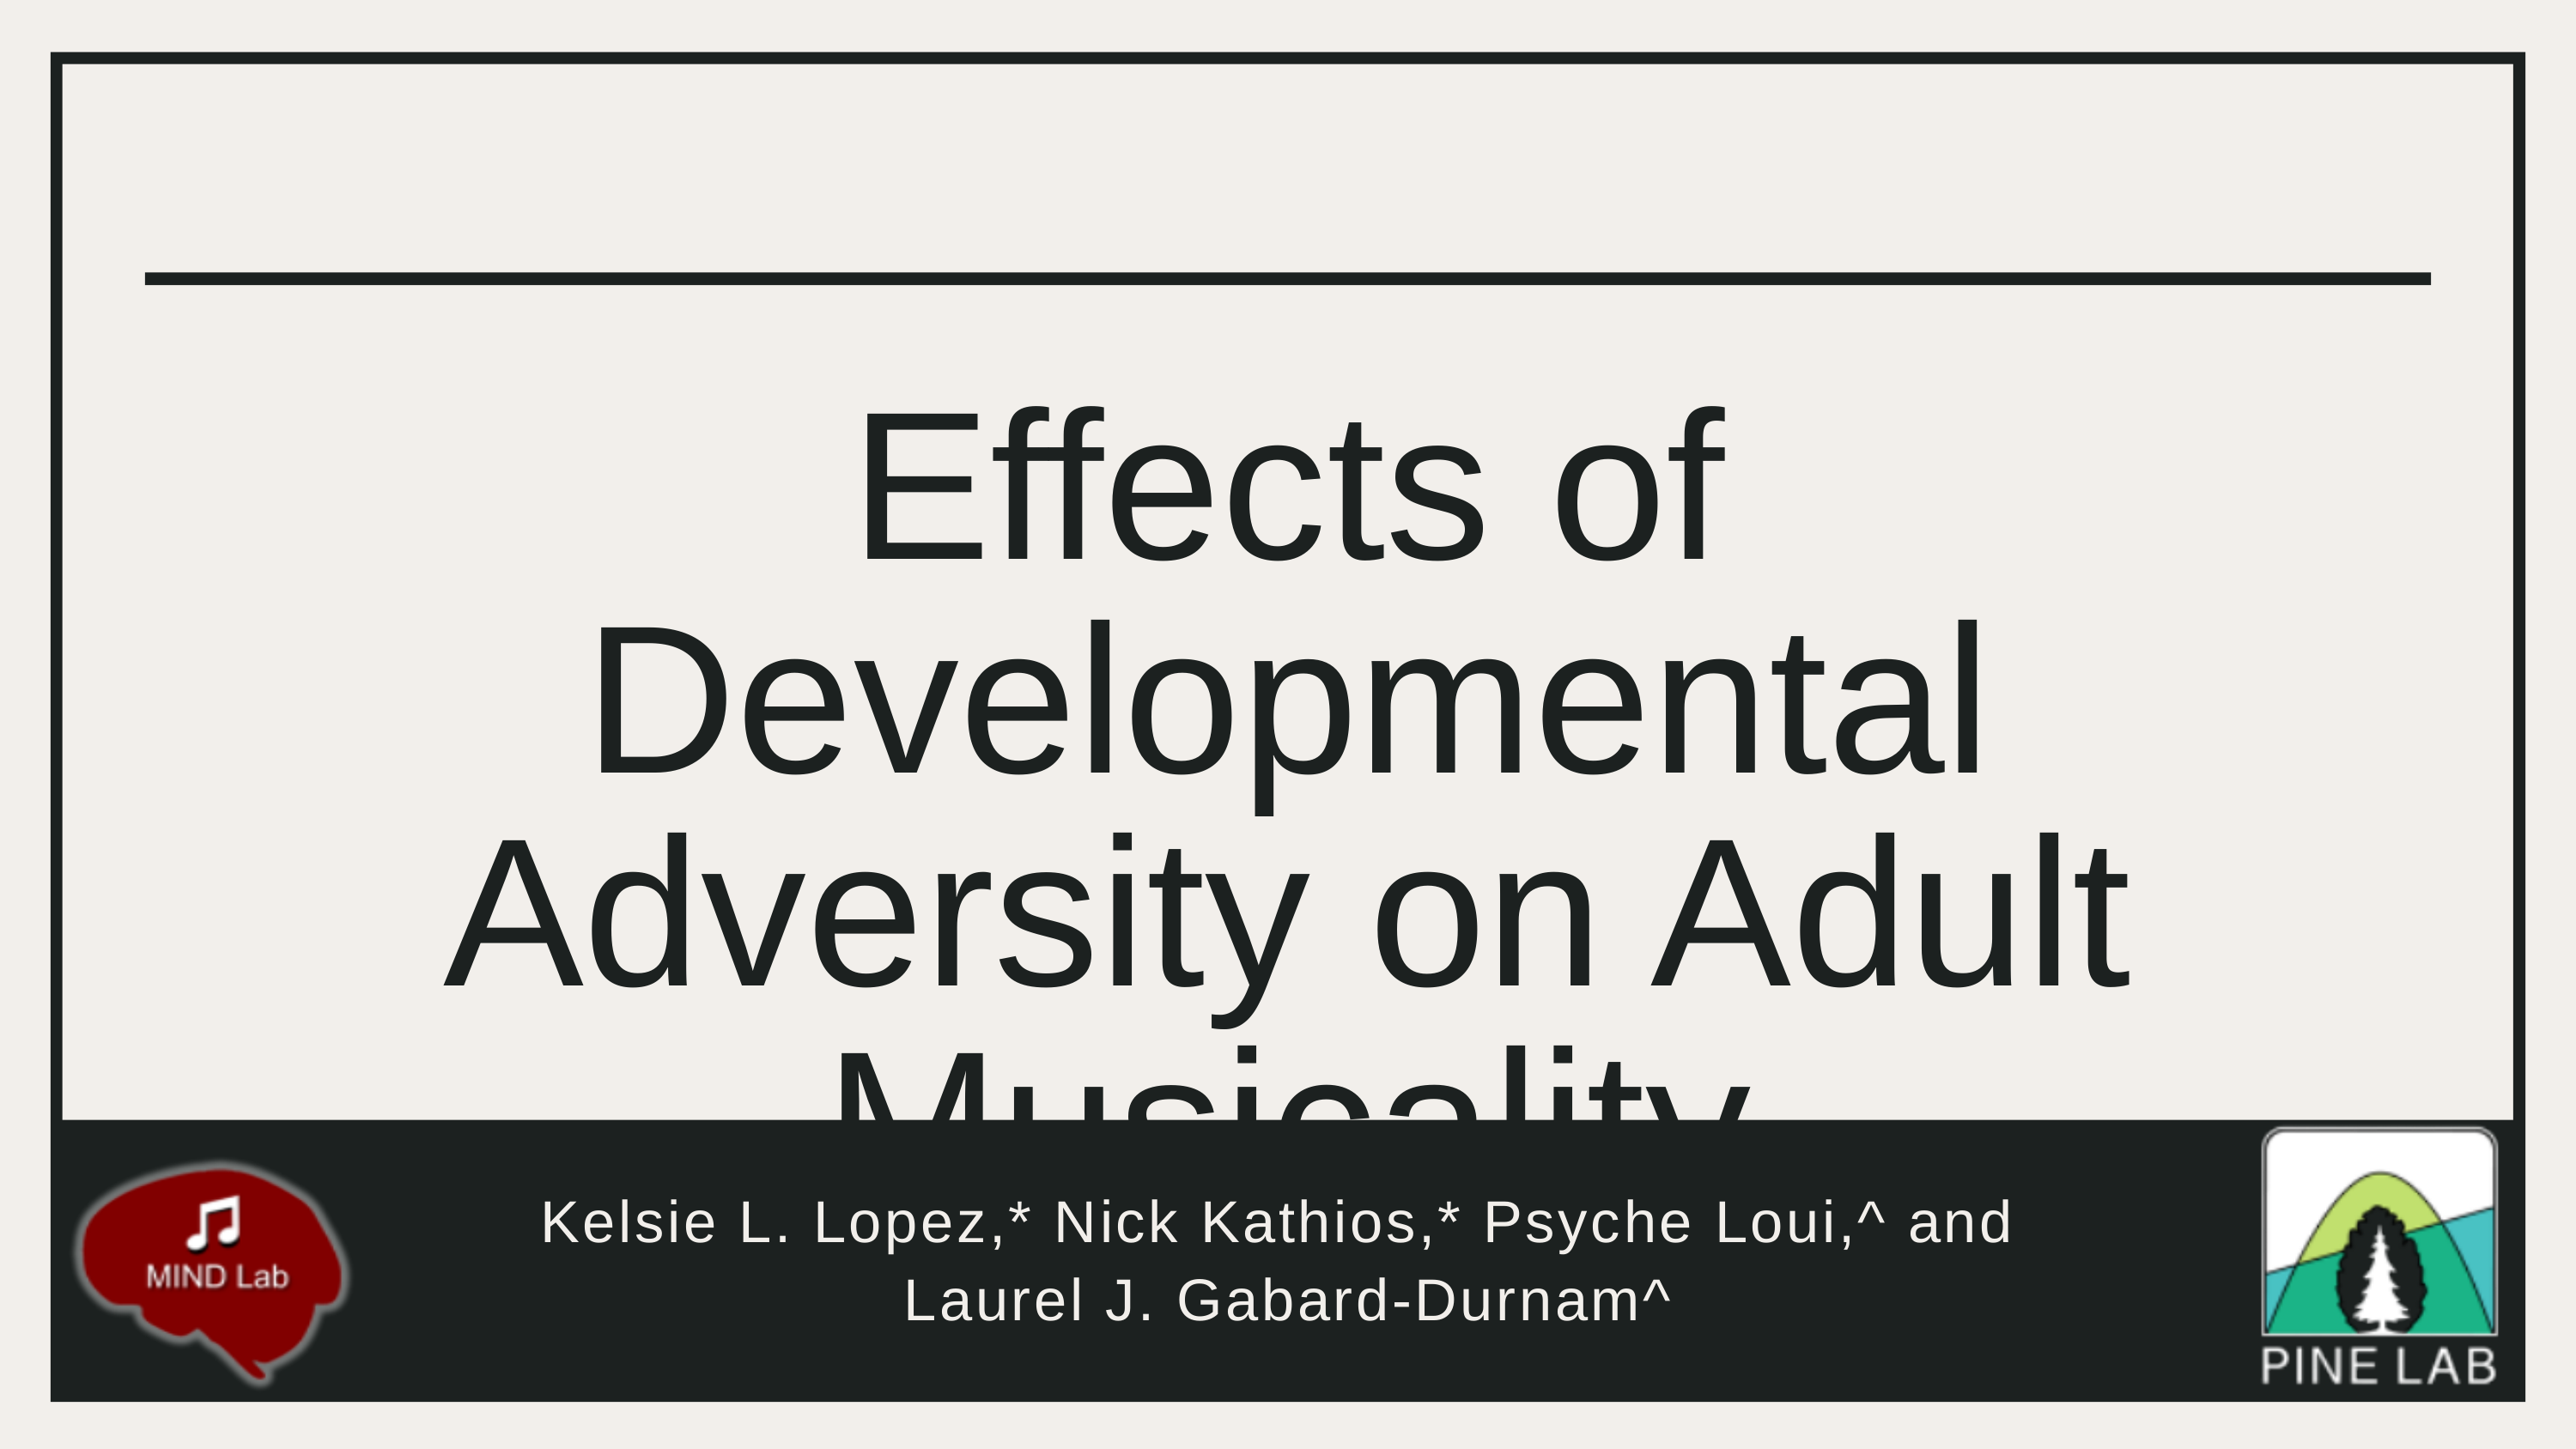

Effects of Developmental Adversity on Adult Musicality

Kelsie L. Lopez,* Nick Kathios,* Psyche Loui,^ and
Laurel J. Gabard-Durnam^